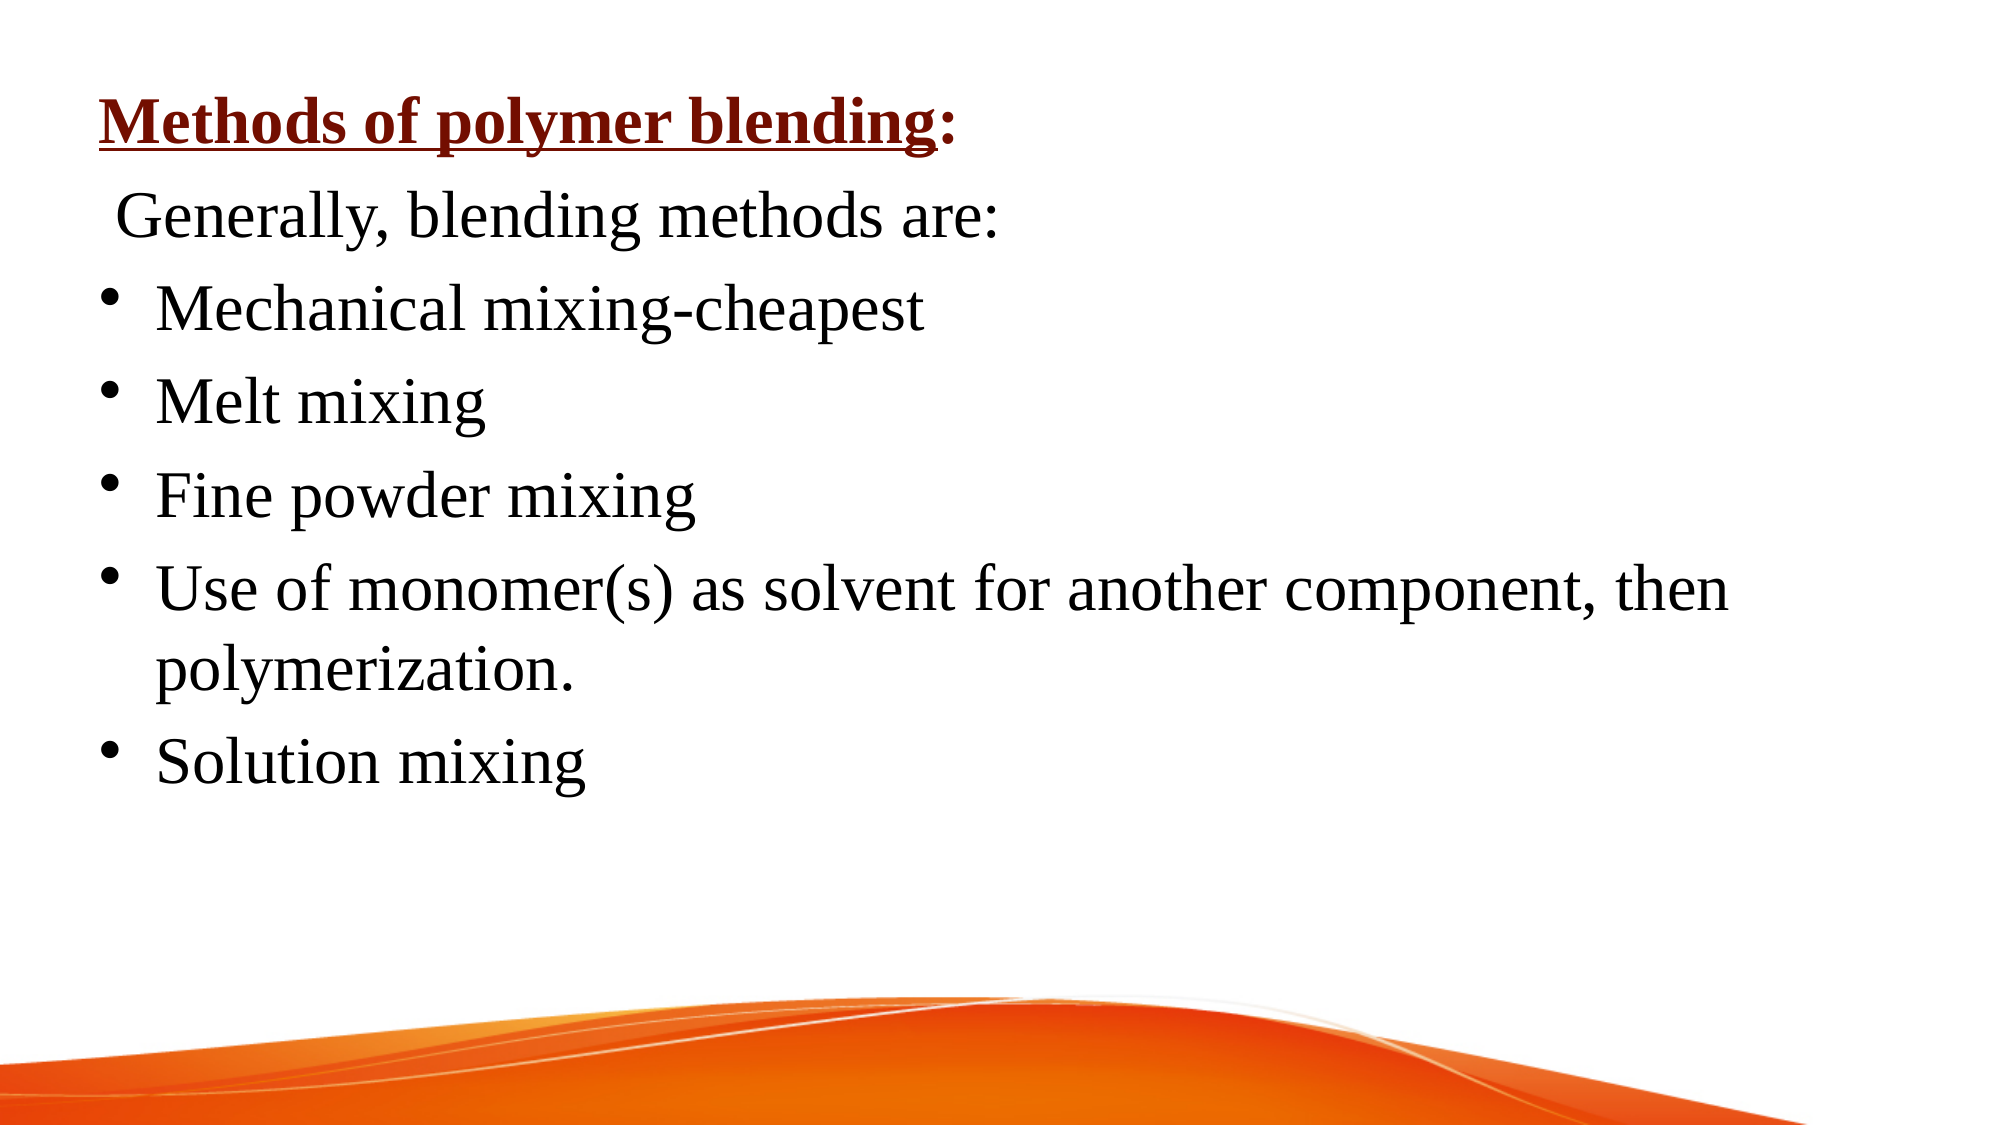

Methods of polymer blending:
 Generally, blending methods are:
Mechanical mixing-cheapest
Melt mixing
Fine powder mixing
Use of monomer(s) as solvent for another component, then polymerization.
Solution mixing